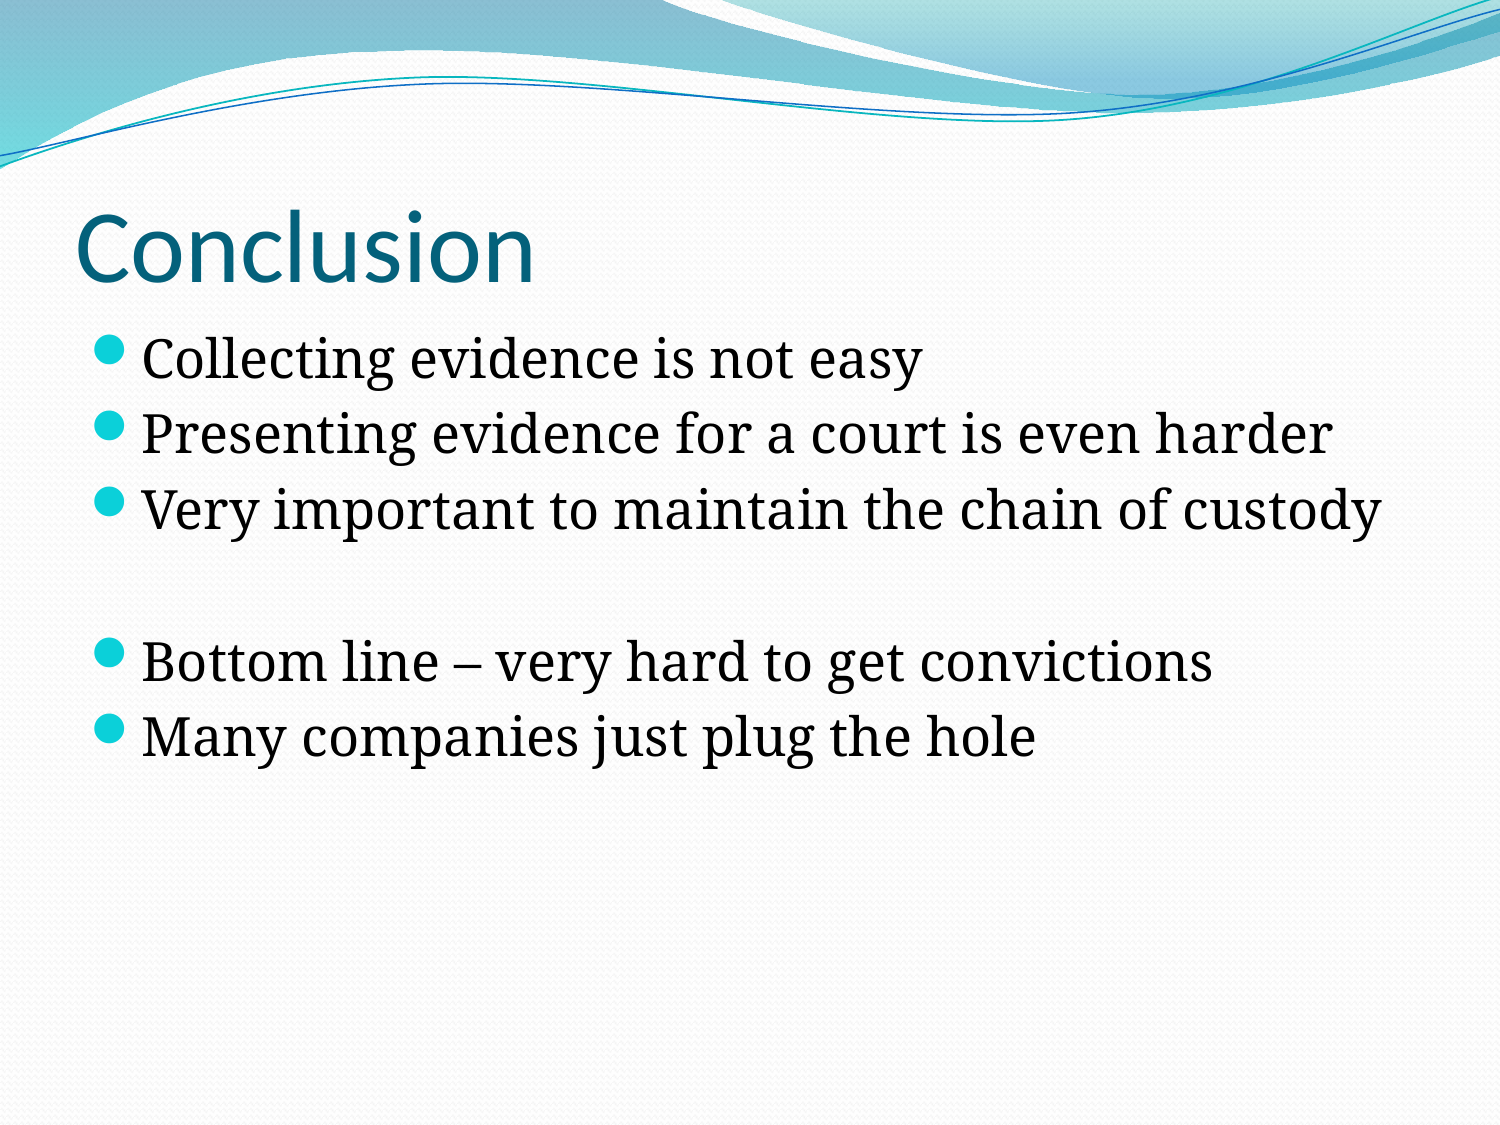

# Conclusion
Collecting evidence is not easy
Presenting evidence for a court is even harder
Very important to maintain the chain of custody

Bottom line – very hard to get convictions
Many companies just plug the hole